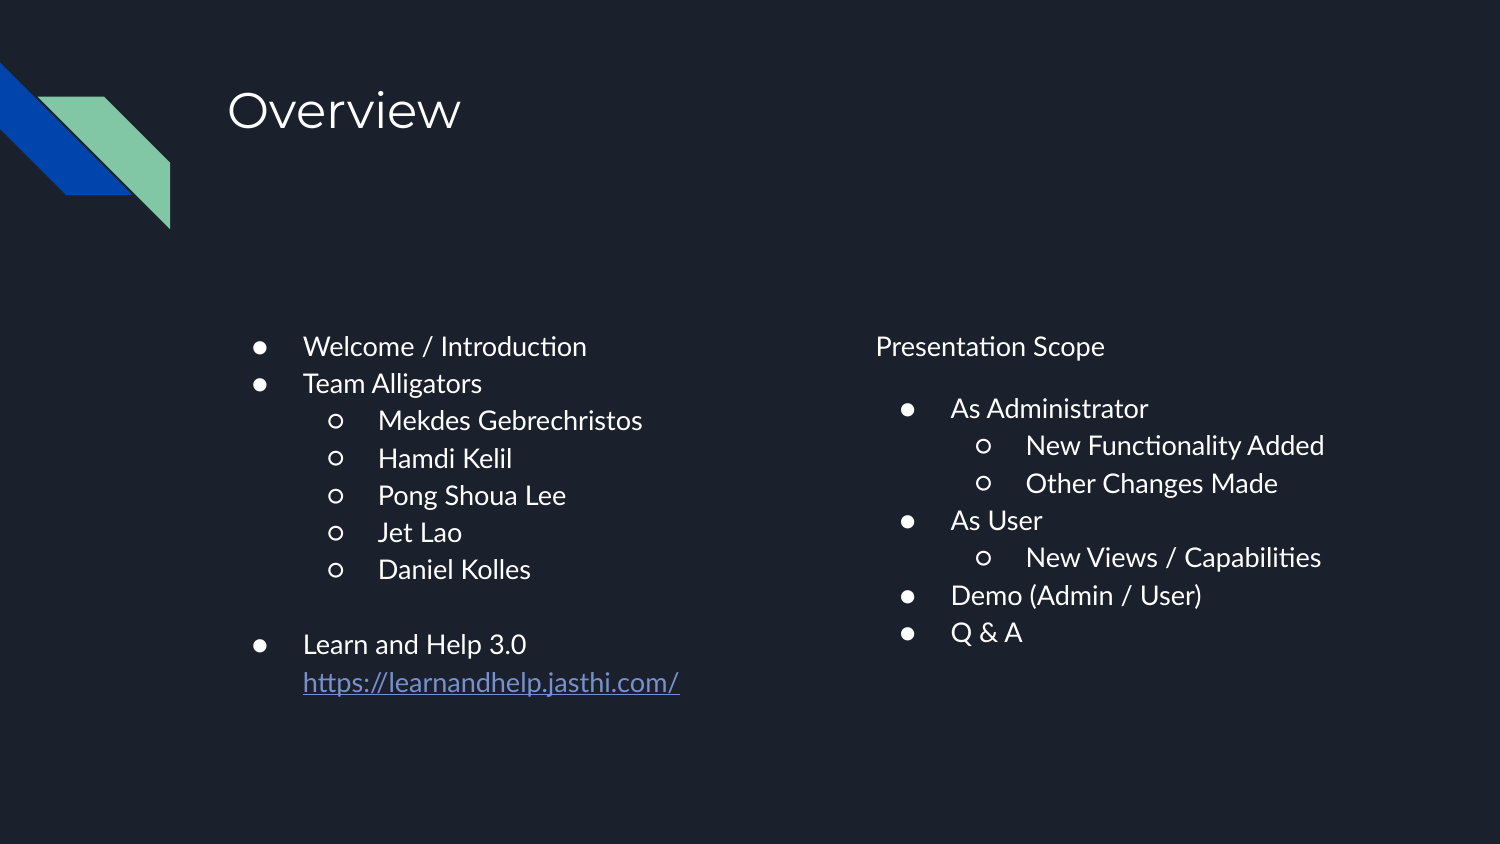

# Overview
Welcome / Introduction
Team Alligators
Mekdes Gebrechristos
Hamdi Kelil
Pong Shoua Lee
Jet Lao
Daniel Kolles
Learn and Help 3.0
https://learnandhelp.jasthi.com/

Presentation Scope
As Administrator
New Functionality Added
Other Changes Made
As User
New Views / Capabilities
Demo (Admin / User)
Q & A